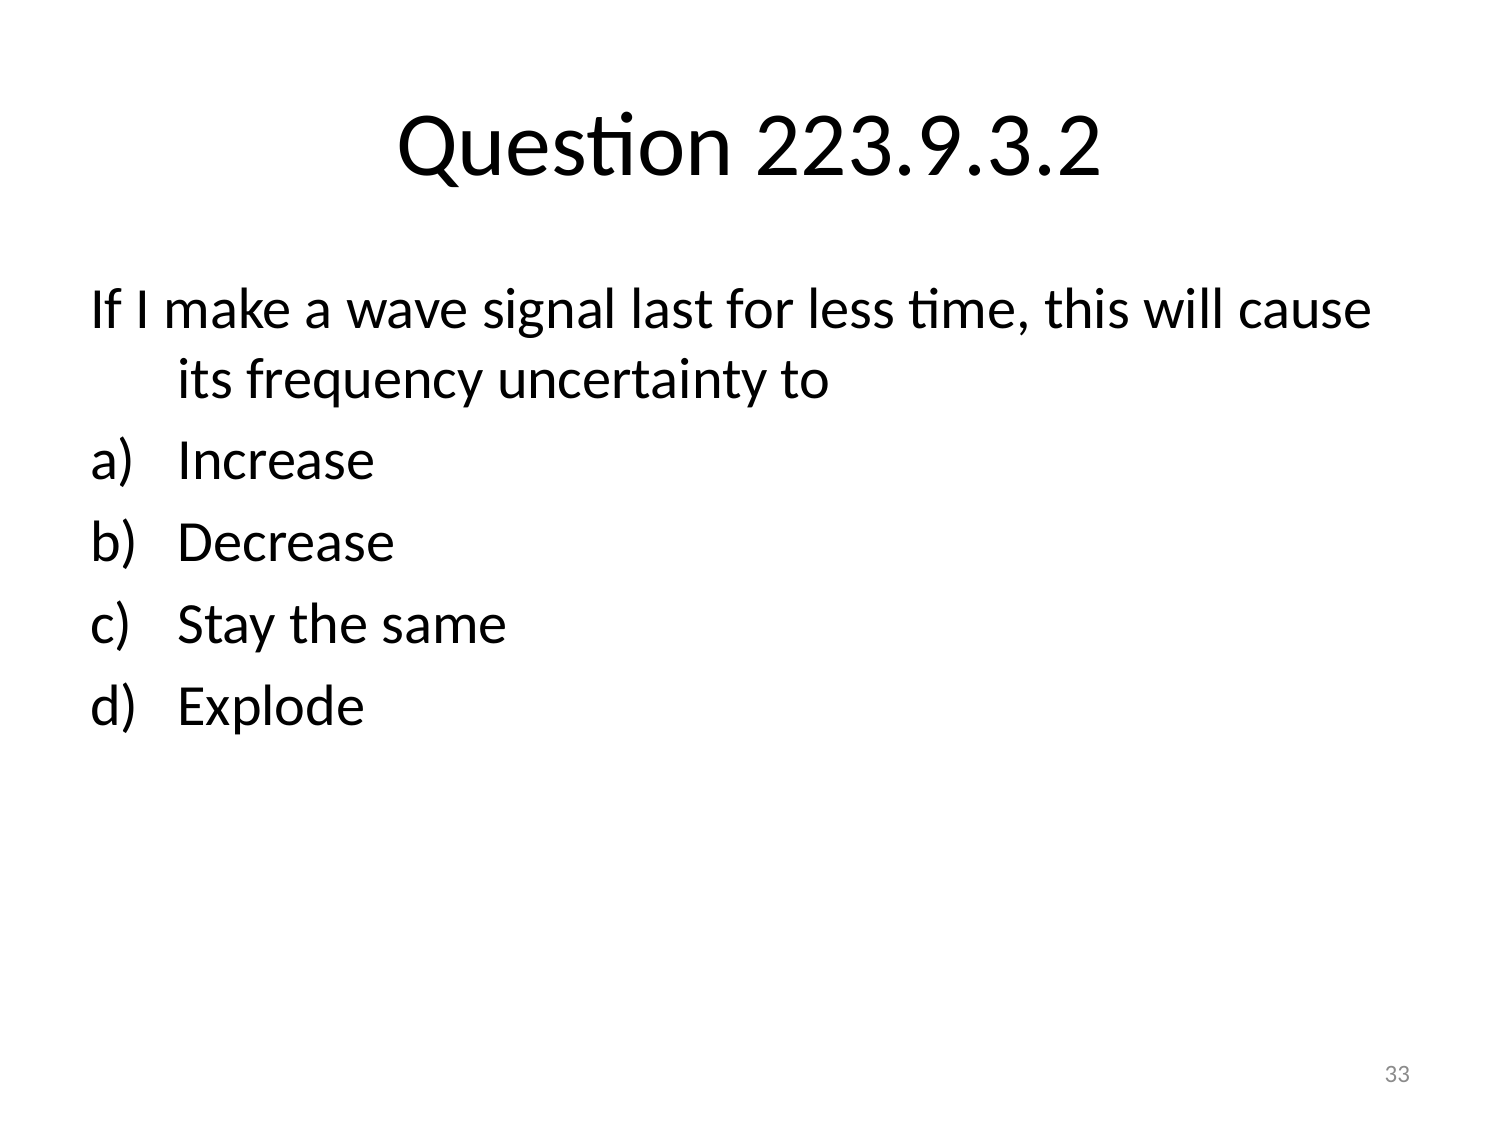

# Question 223.9.3.2
If I make a wave signal last for less time, this will cause its frequency uncertainty to
Increase
Decrease
Stay the same
Explode
33